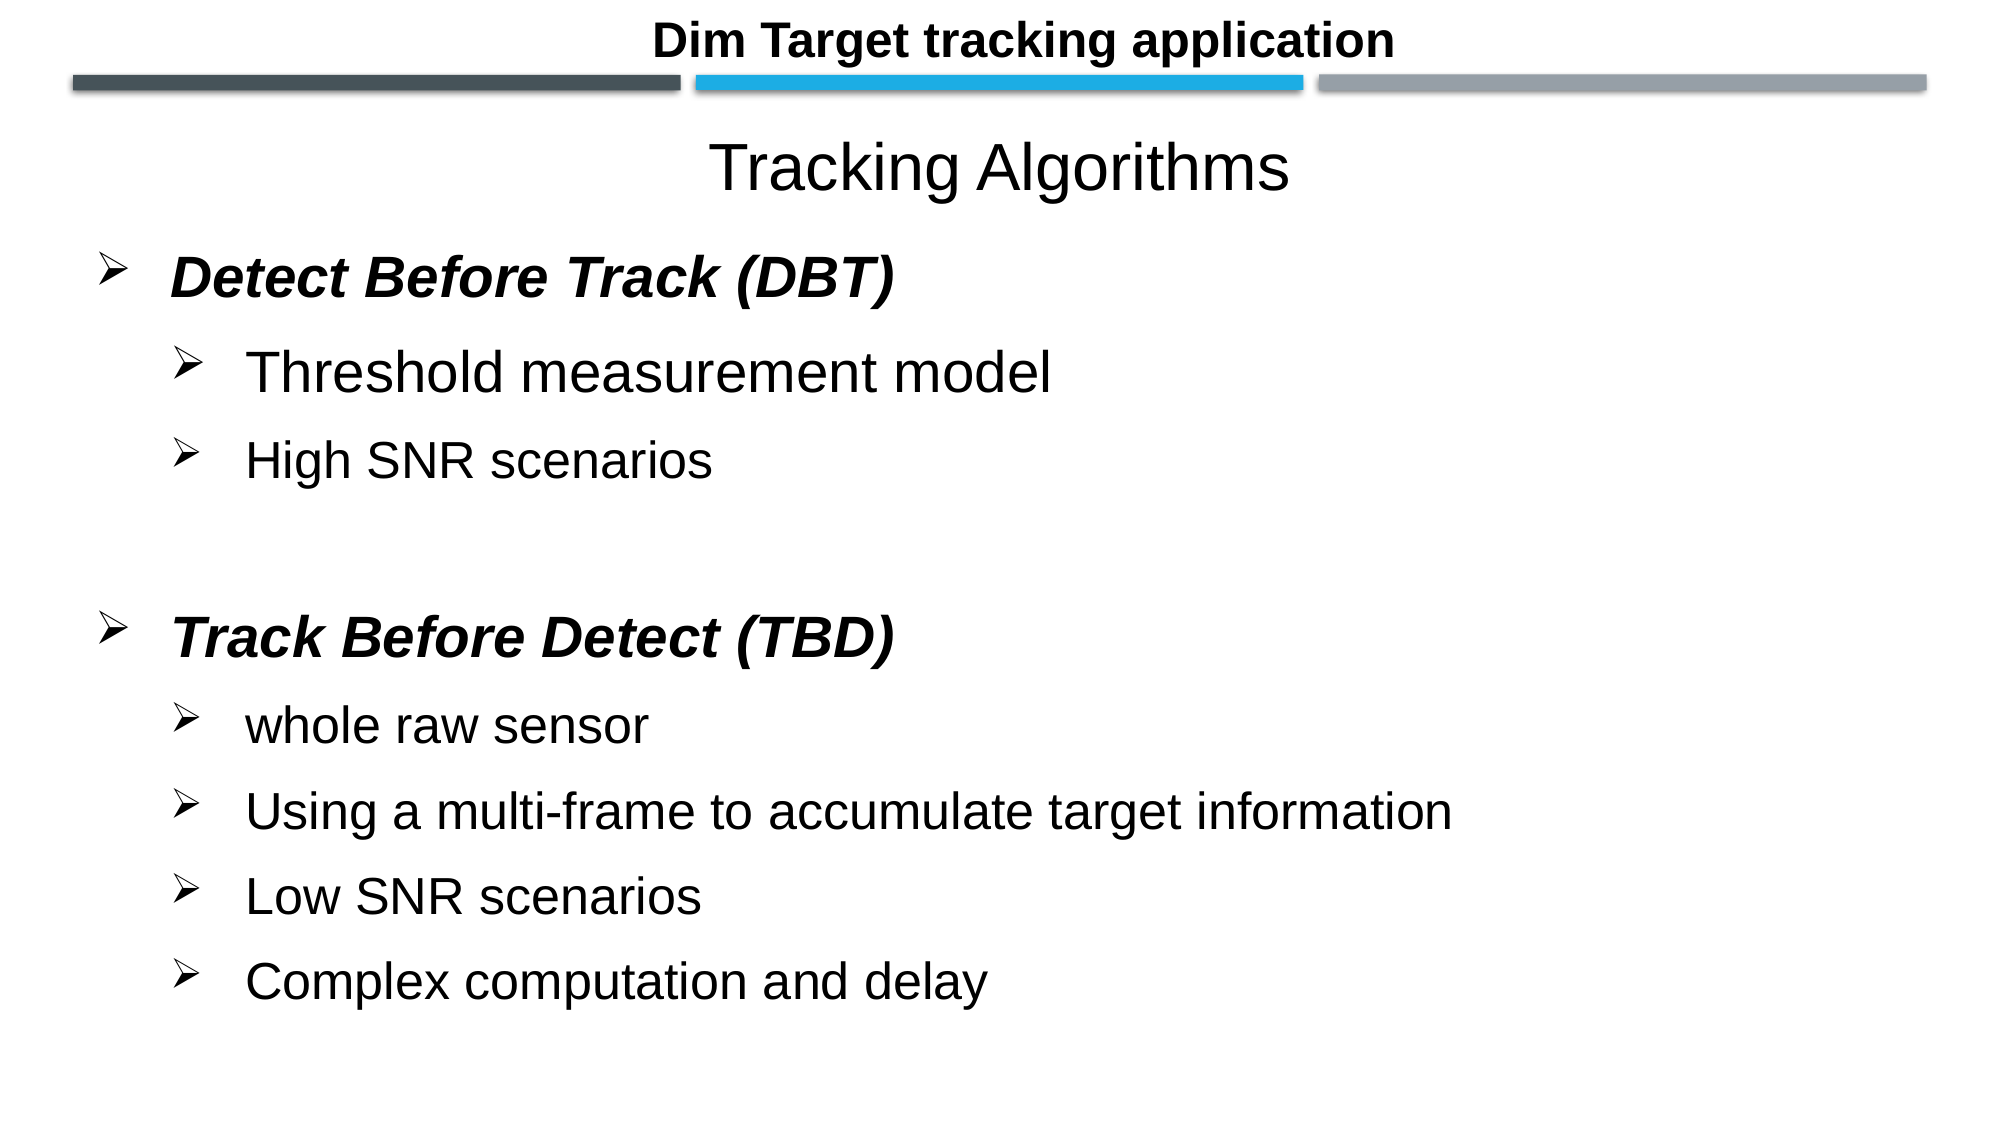

Dim Target tracking application
Tracking Algorithms
Detect Before Track (DBT)
Threshold measurement model
High SNR scenarios

Track Before Detect (TBD)
whole raw sensor
Using a multi-frame to accumulate target information
Low SNR scenarios
Complex computation and delay